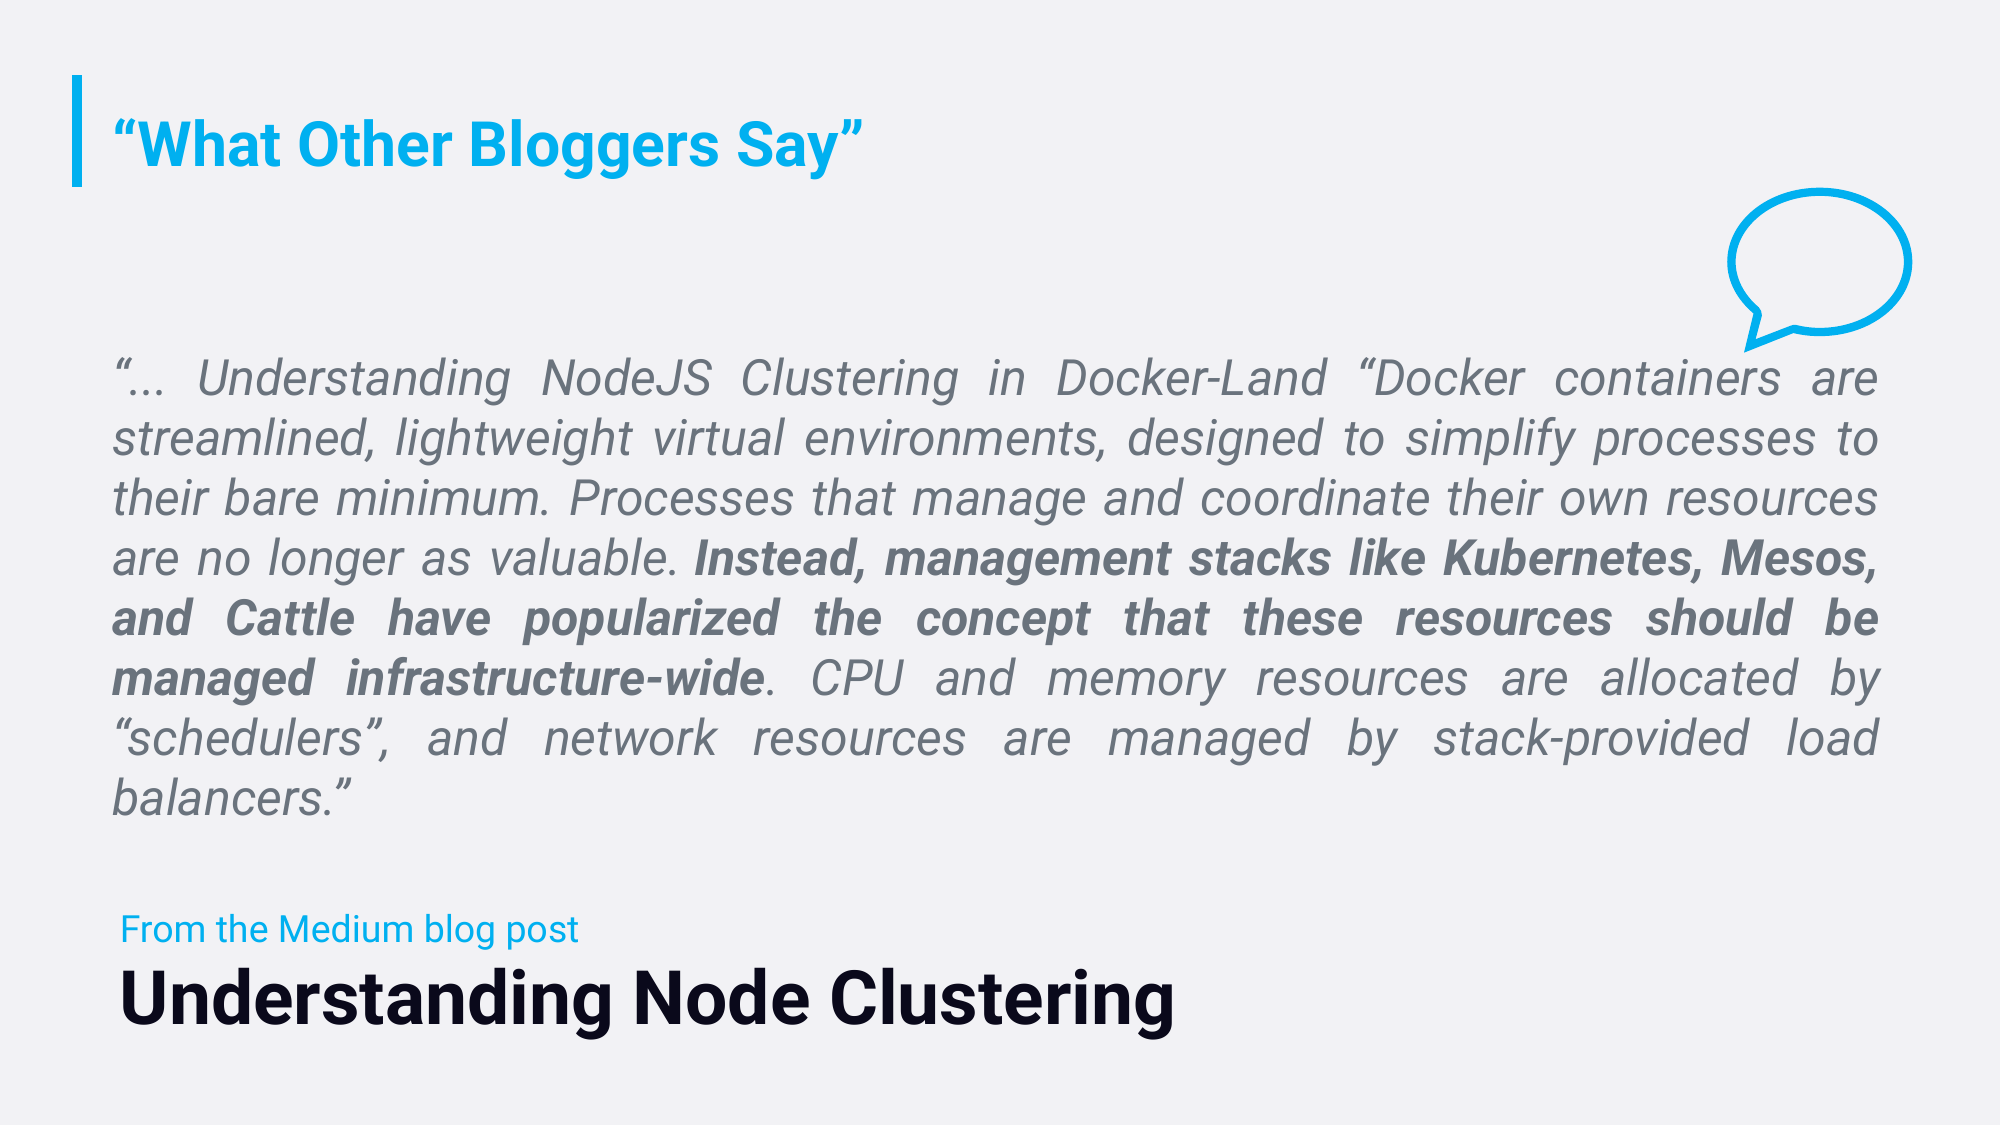

# “What Other Bloggers Say”

“... Understanding NodeJS Clustering in Docker-Land “Docker containers are streamlined, lightweight virtual environments, designed to simplify processes to their bare minimum. Processes that manage and coordinate their own resources are no longer as valuable. Instead, management stacks like Kubernetes, Mesos, and Cattle have popularized the concept that these resources should be managed infrastructure-wide. CPU and memory resources are allocated by “schedulers”, and network resources are managed by stack-provided load balancers.”
From the Medium blog post
Understanding Node Clustering